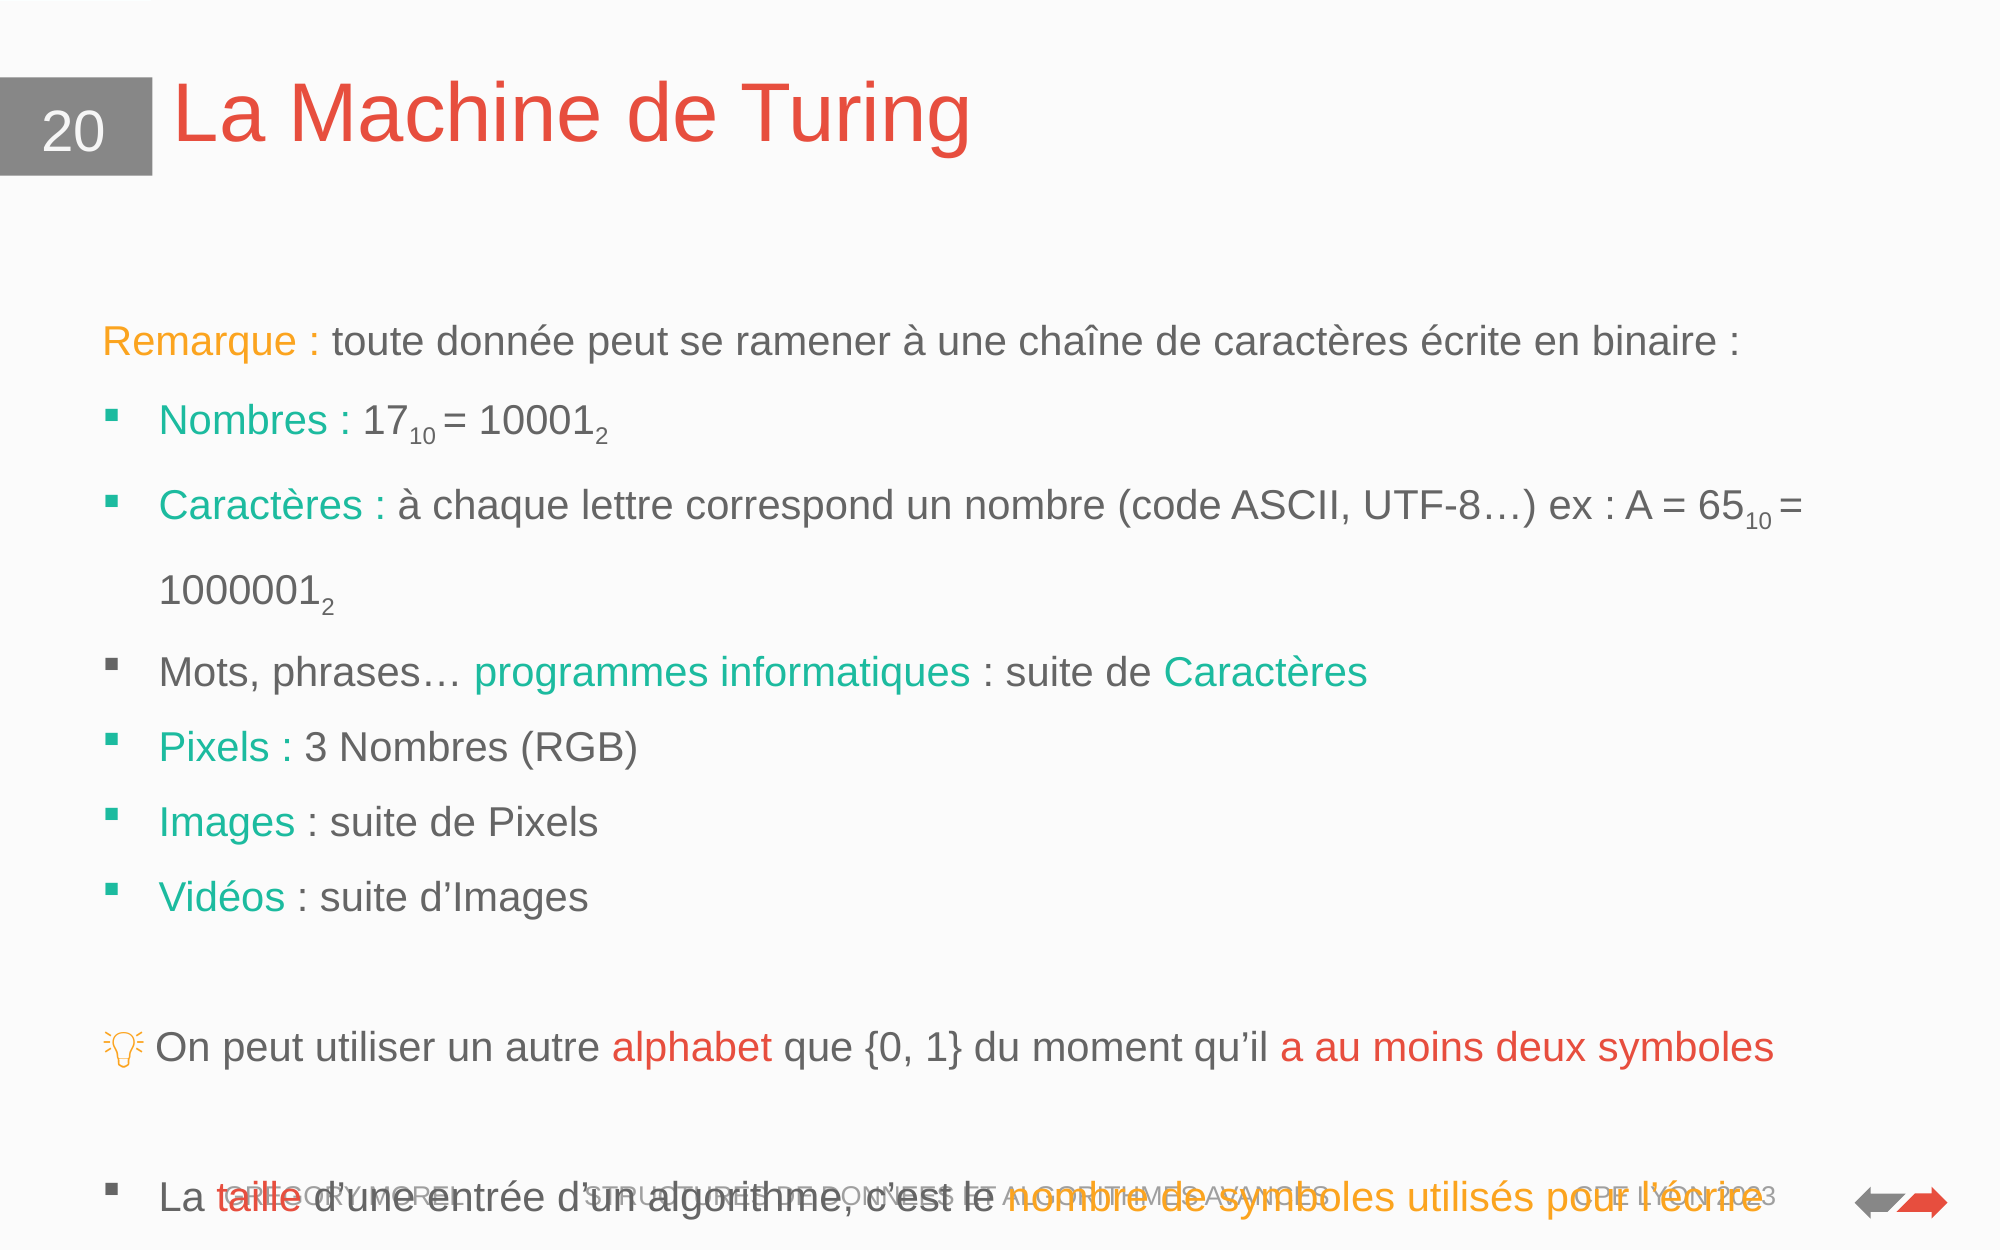

# La Machine de Turing
20
Remarque : toute donnée peut se ramener à une chaîne de caractères écrite en binaire :
Nombres : 1710 = 100012
Caractères : à chaque lettre correspond un nombre (code ASCII, UTF-8…) ex : A = 6510 = 10000012
Mots, phrases… programmes informatiques : suite de Caractères
Pixels : 3 Nombres (RGB)
Images : suite de Pixels
Vidéos : suite d’Images

💡 On peut utiliser un autre alphabet que {0, 1} du moment qu’il a au moins deux symboles

La taille d’une entrée d’un algorithme, c’est le nombre de symboles utilisés pour l’écrire